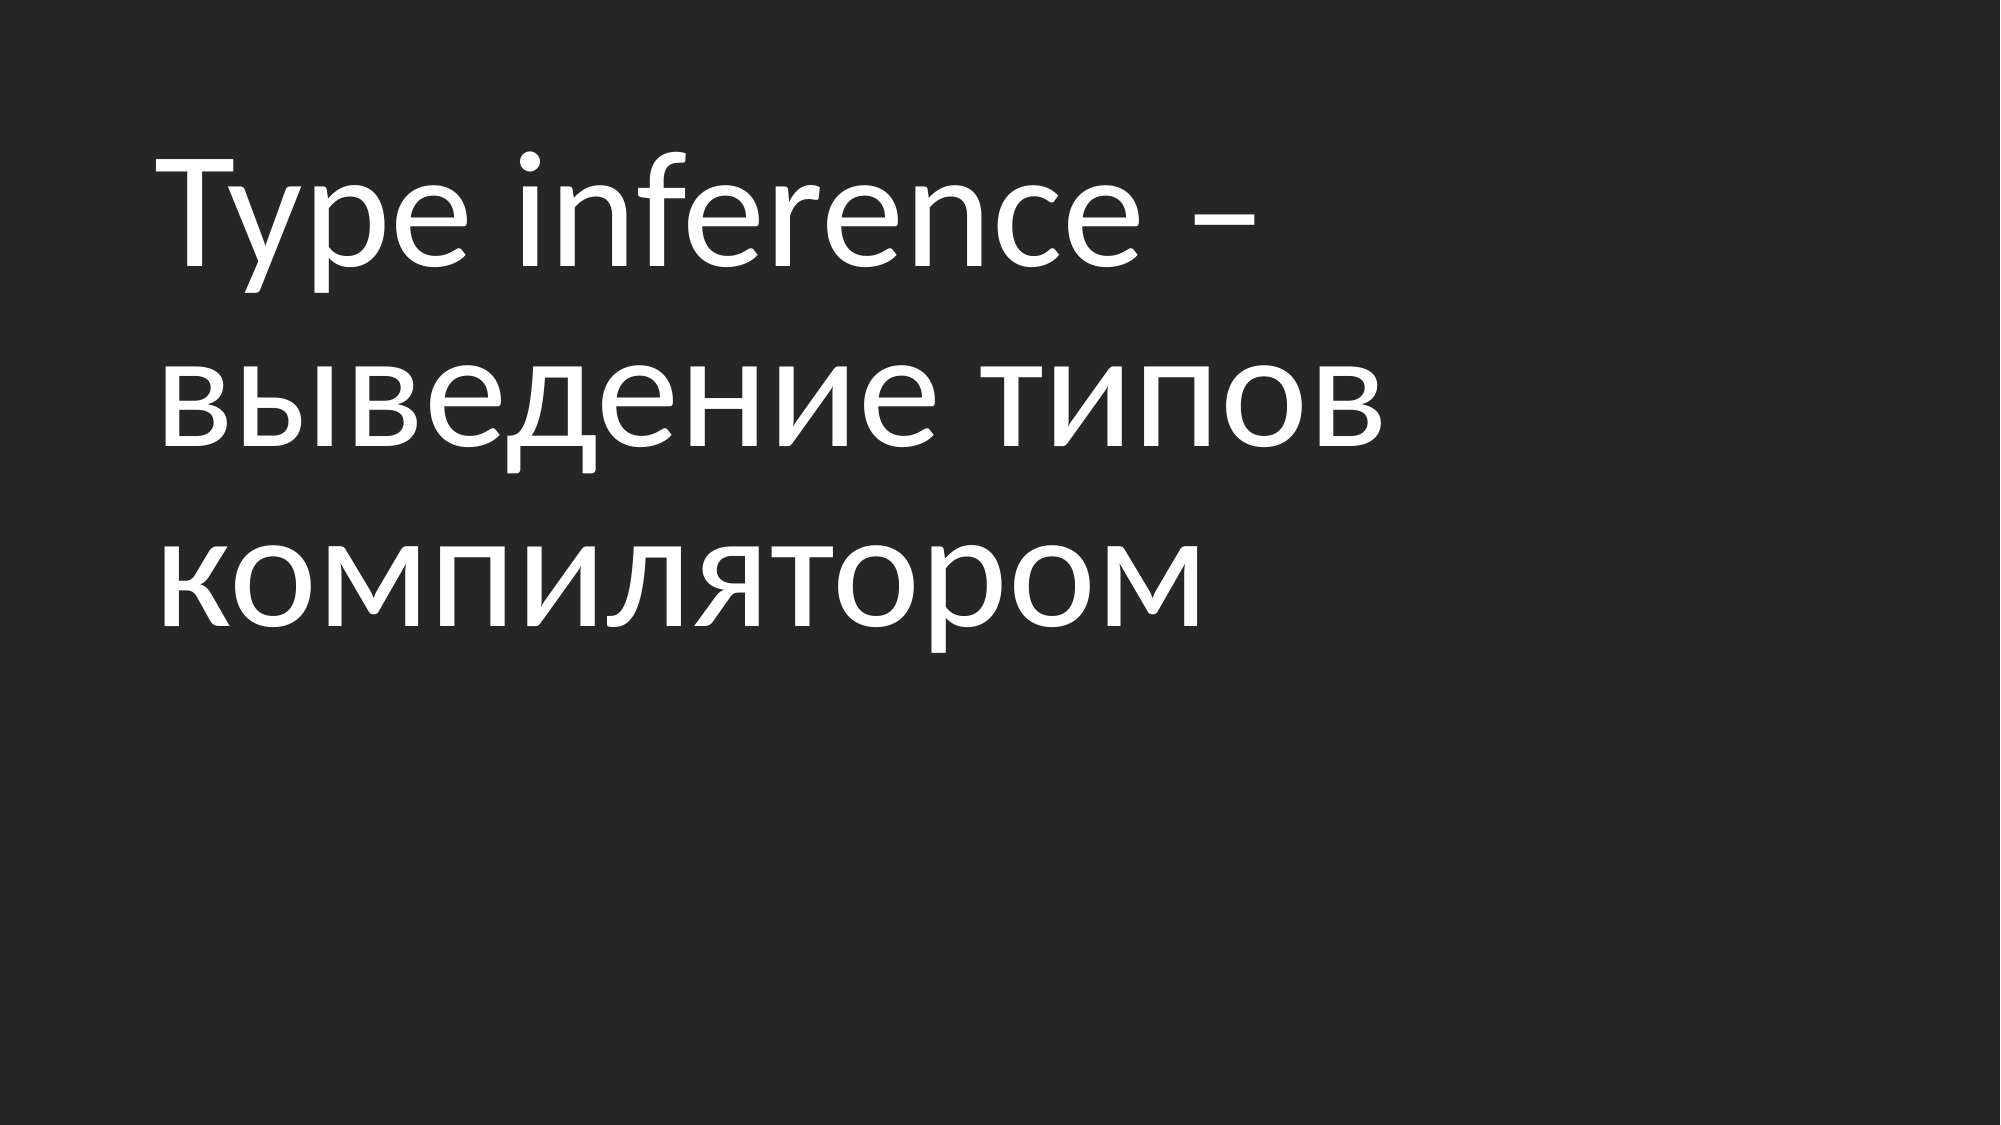

# Type inference – выведение типов компилятором